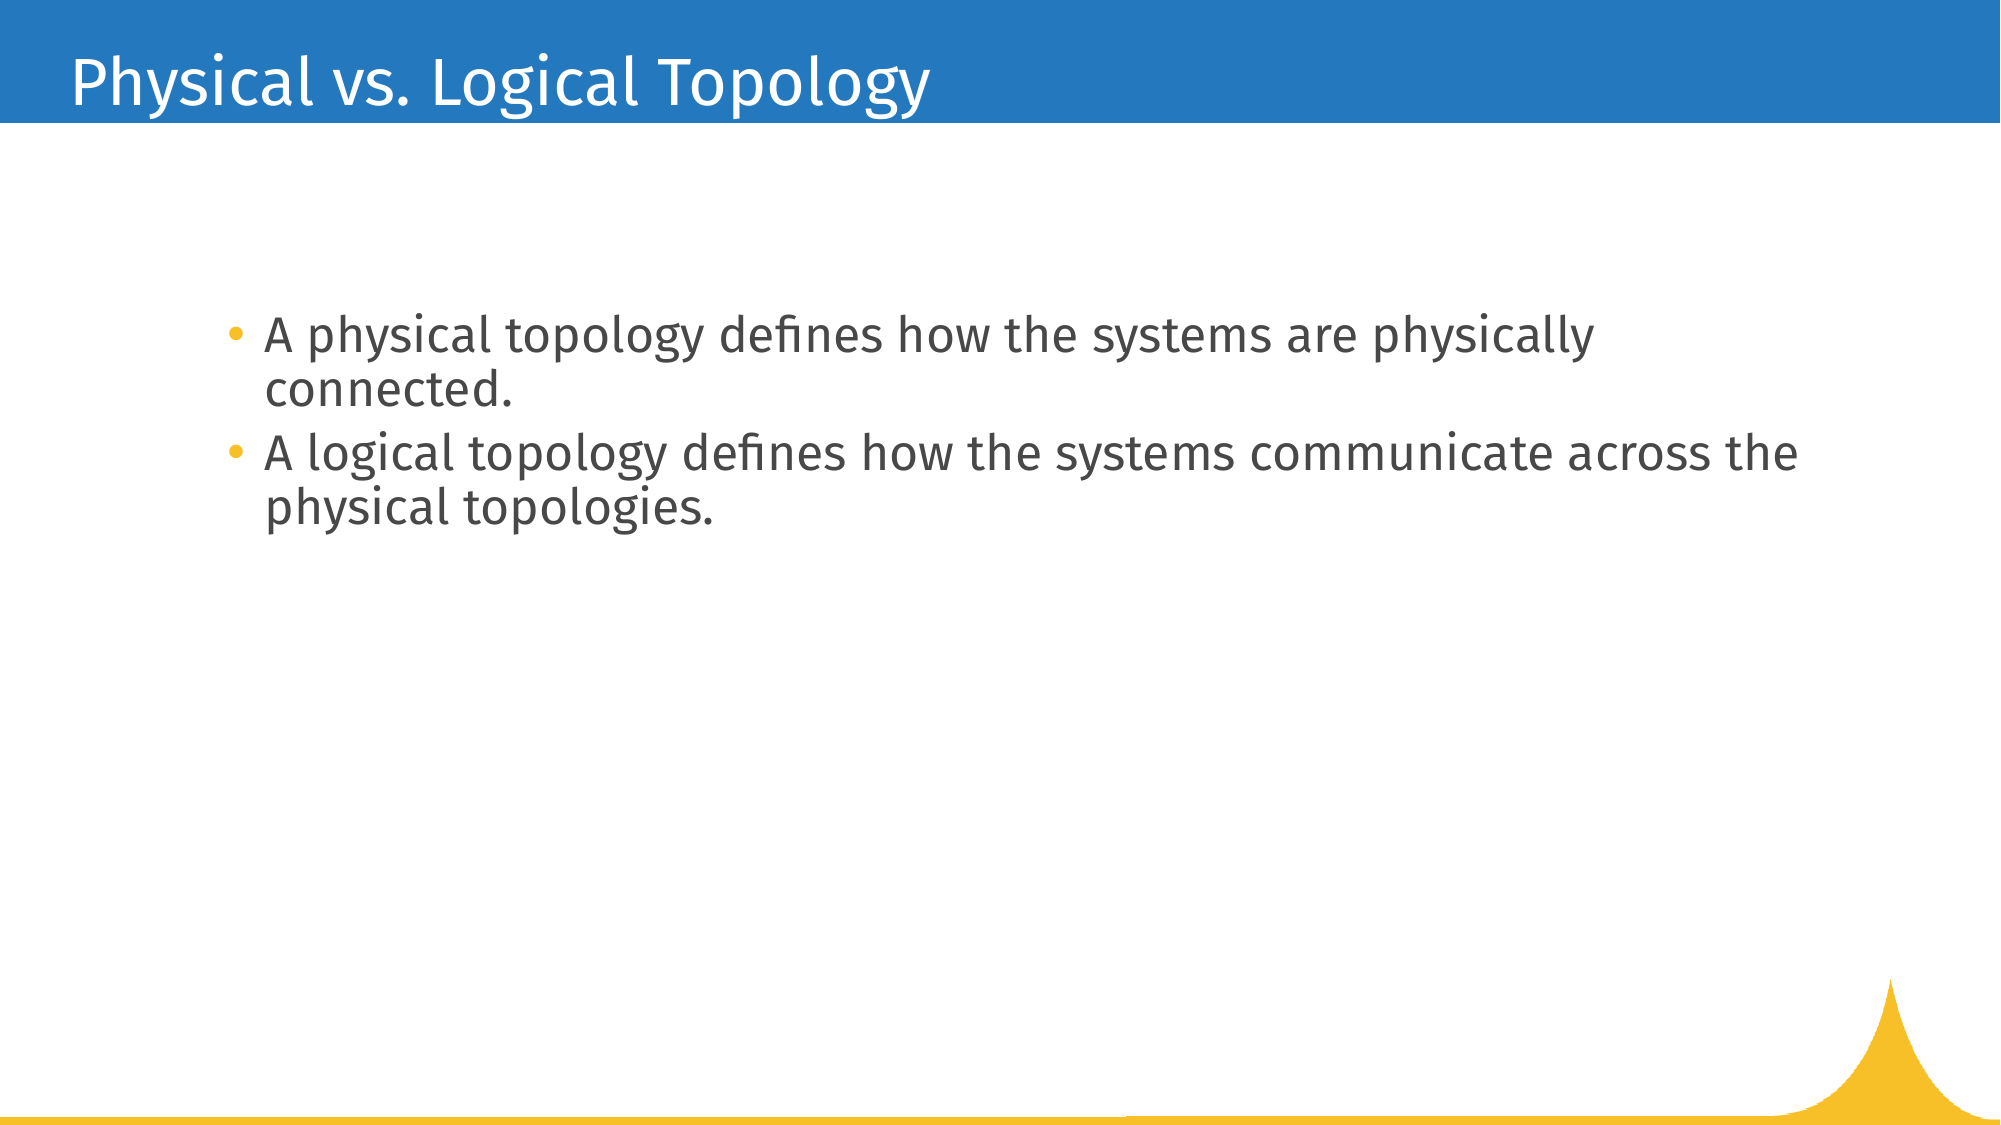

# Physical vs. Logical Topology

A physical topology defines how the systems are physically connected.
A logical topology defines how the systems communicate across the physical topologies.